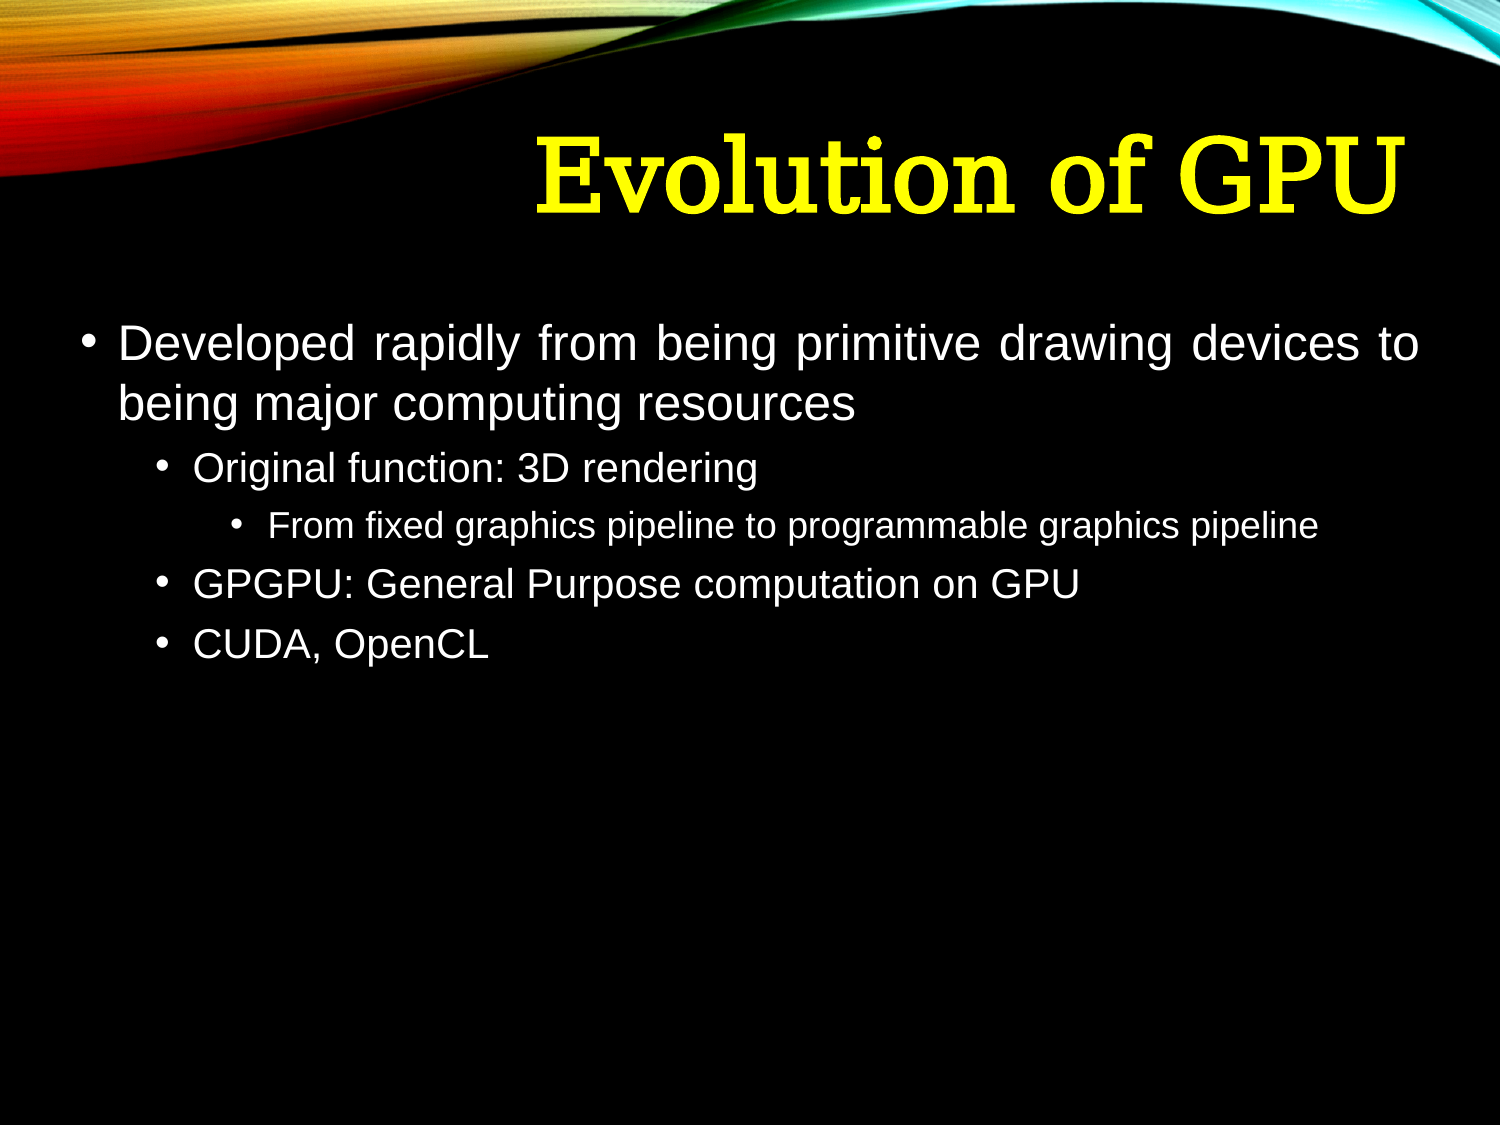

# Evolution of GPU
Developed rapidly from being primitive drawing devices to being major computing resources
Original function: 3D rendering
From fixed graphics pipeline to programmable graphics pipeline
GPGPU: General Purpose computation on GPU
CUDA, OpenCL